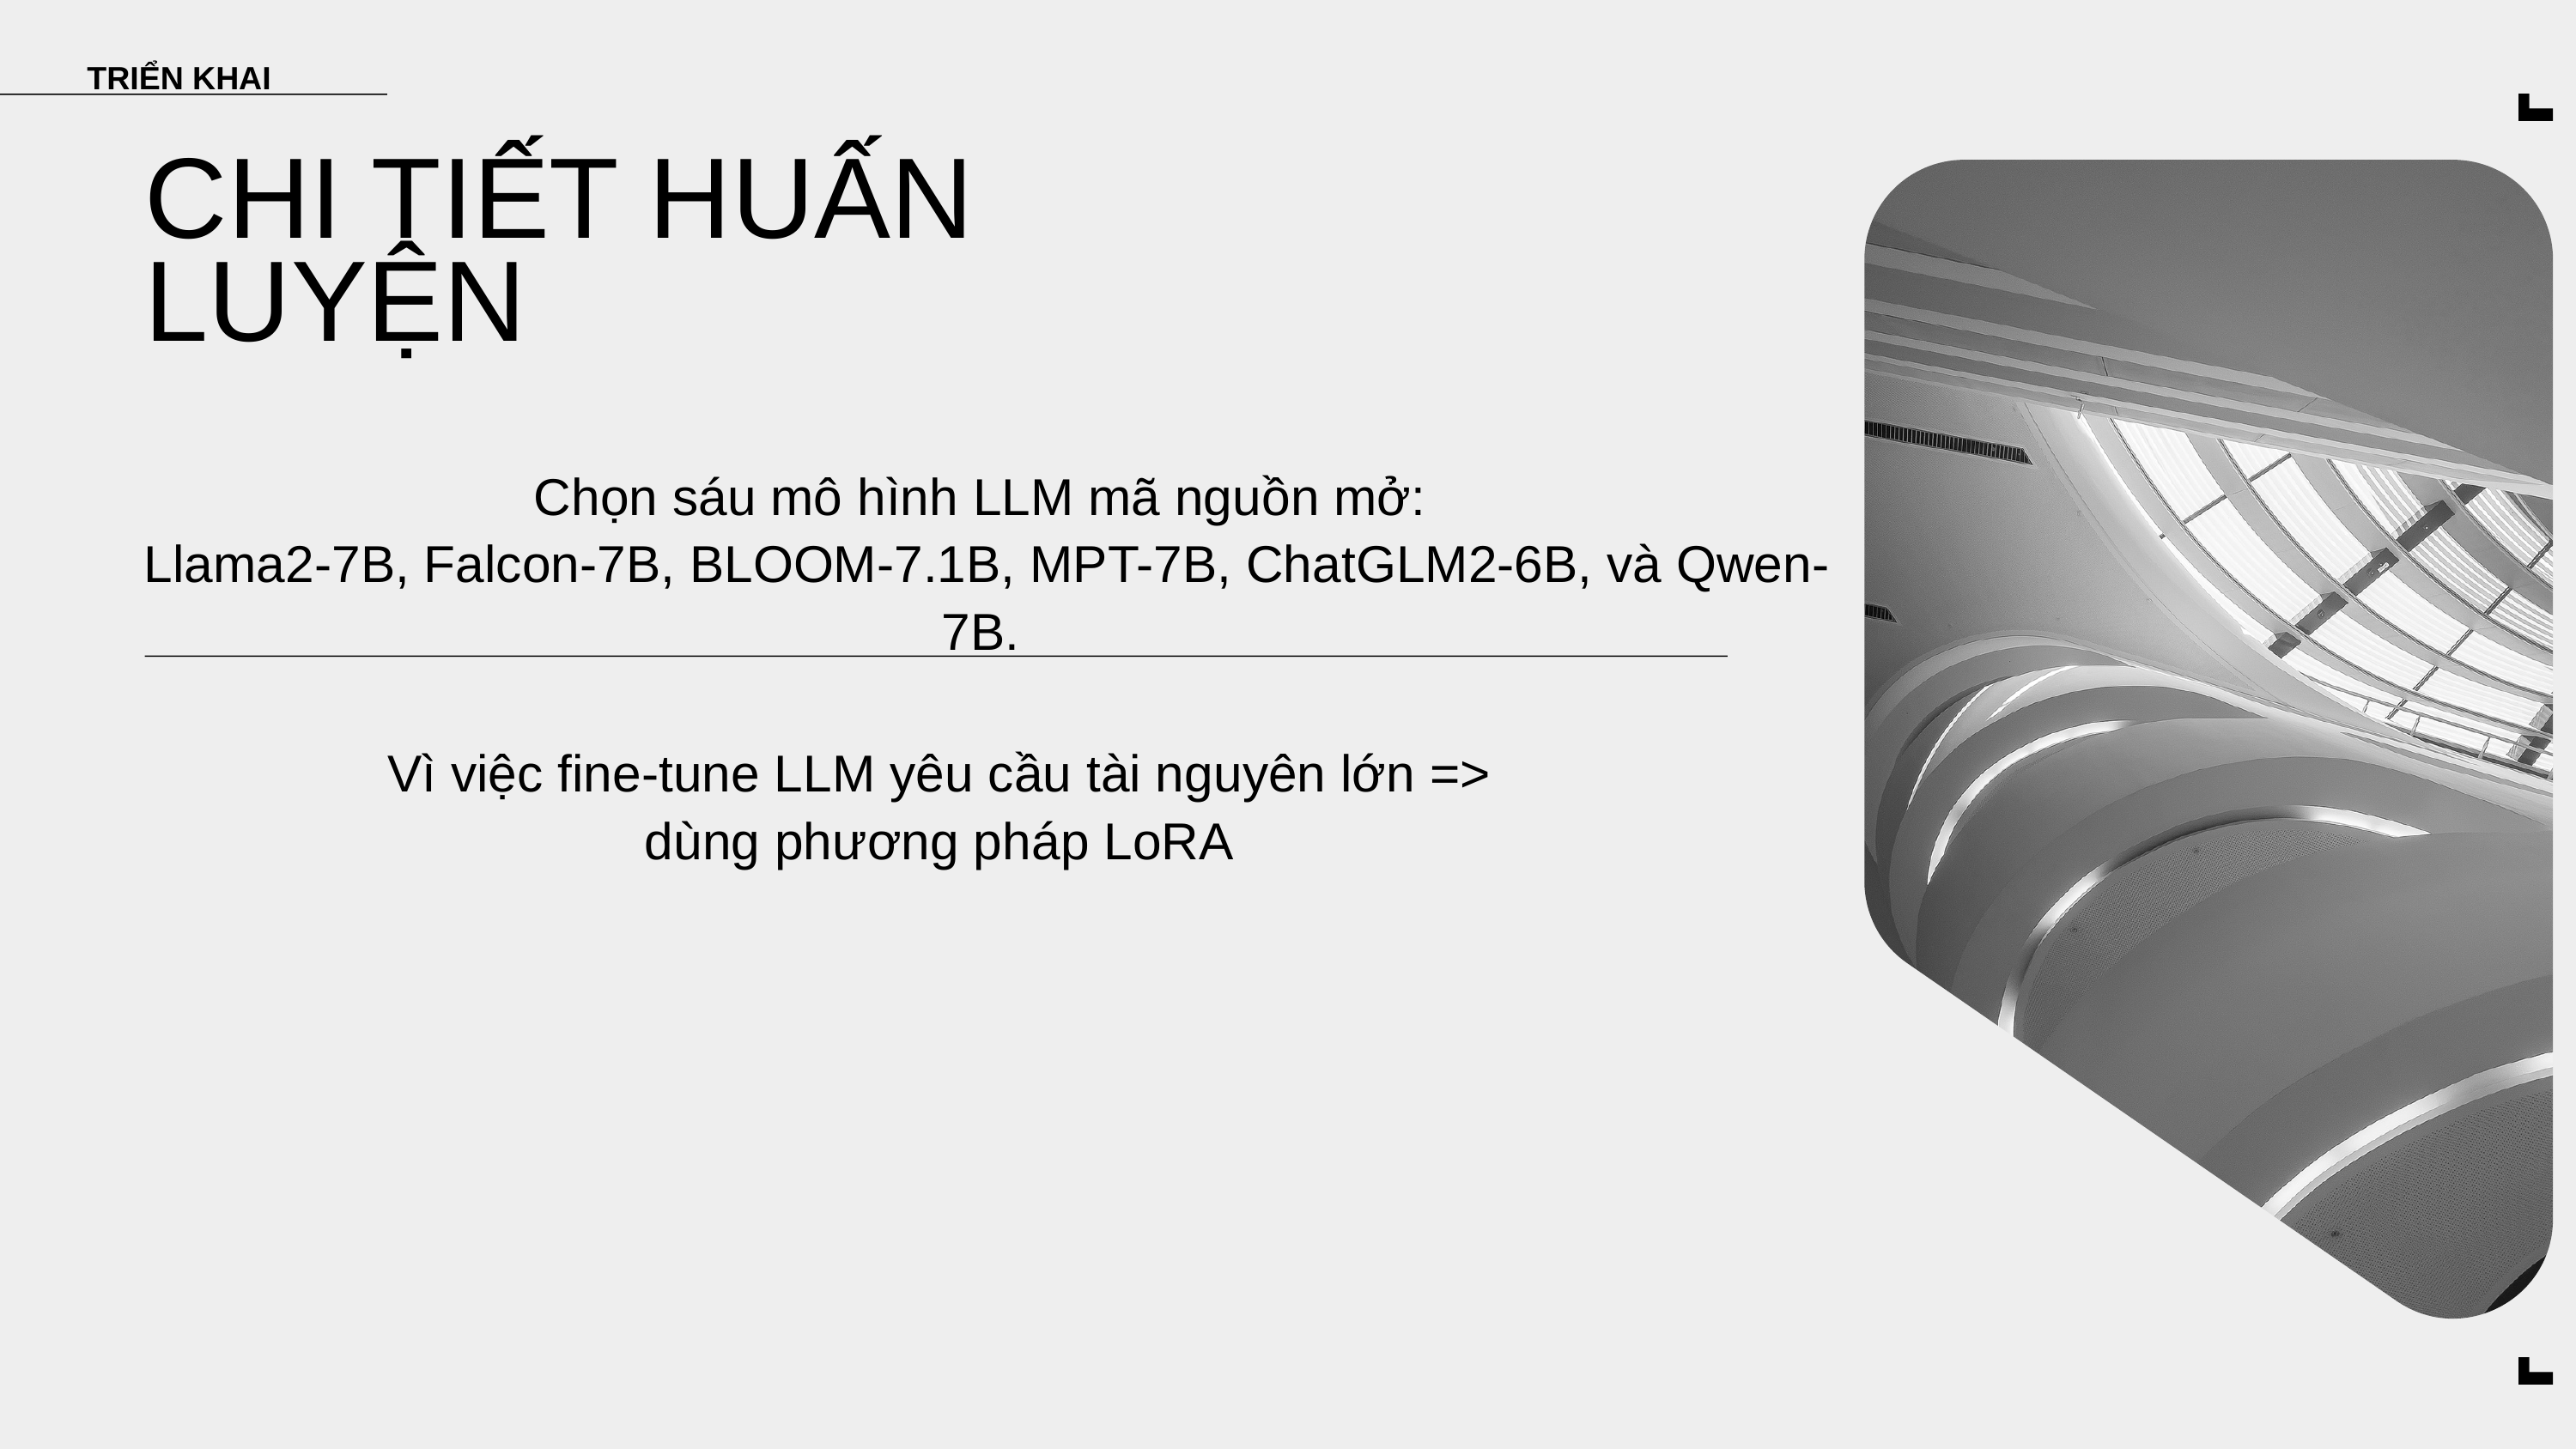

TRIỂN KHAI

CHI TIẾT HUẤN LUYỆN

Chọn sáu mô hình LLM mã nguồn mở:
 Llama2-7B, Falcon-7B, BLOOM-7.1B, MPT-7B, ChatGLM2-6B, và Qwen-7B.

Vì việc fine-tune LLM yêu cầu tài nguyên lớn => dùng phương pháp LoRA